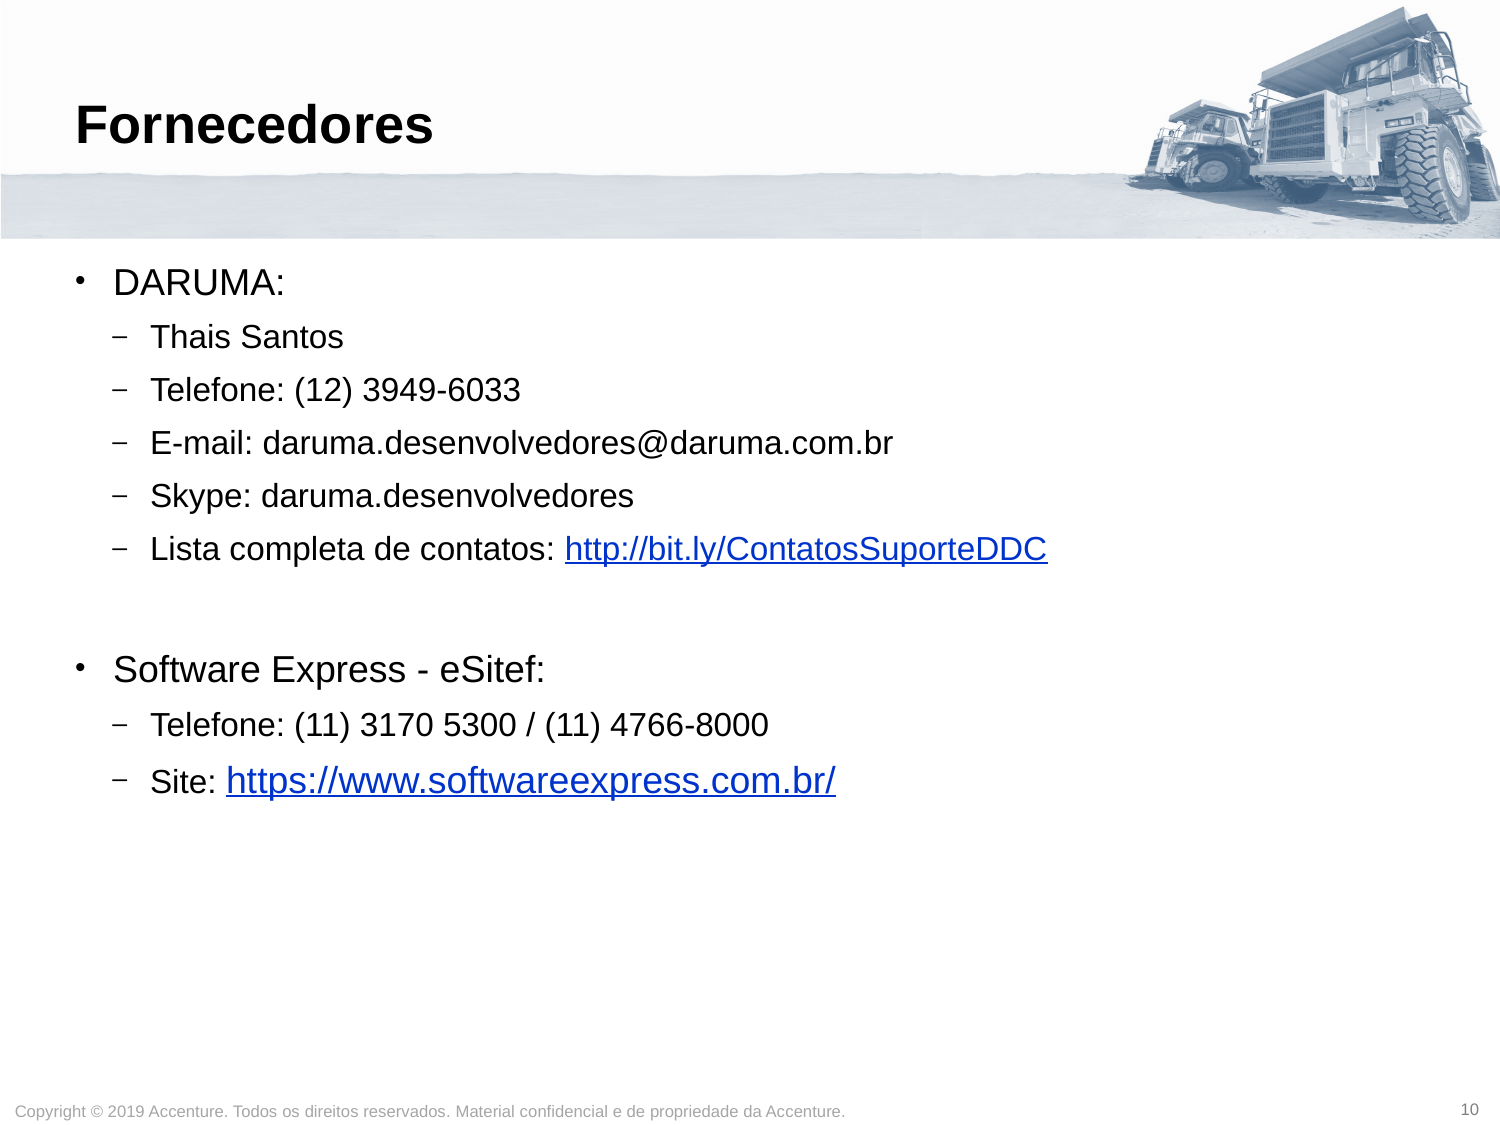

Fornecedores
DARUMA:
Thais Santos
Telefone: (12) 3949-6033
E-mail: daruma.desenvolvedores@daruma.com.br
Skype: daruma.desenvolvedores
Lista completa de contatos: http://bit.ly/ContatosSuporteDDC

Software Express - eSitef:
Telefone: (11) 3170 5300 / (11) 4766-8000
Site: https://www.softwareexpress.com.br/